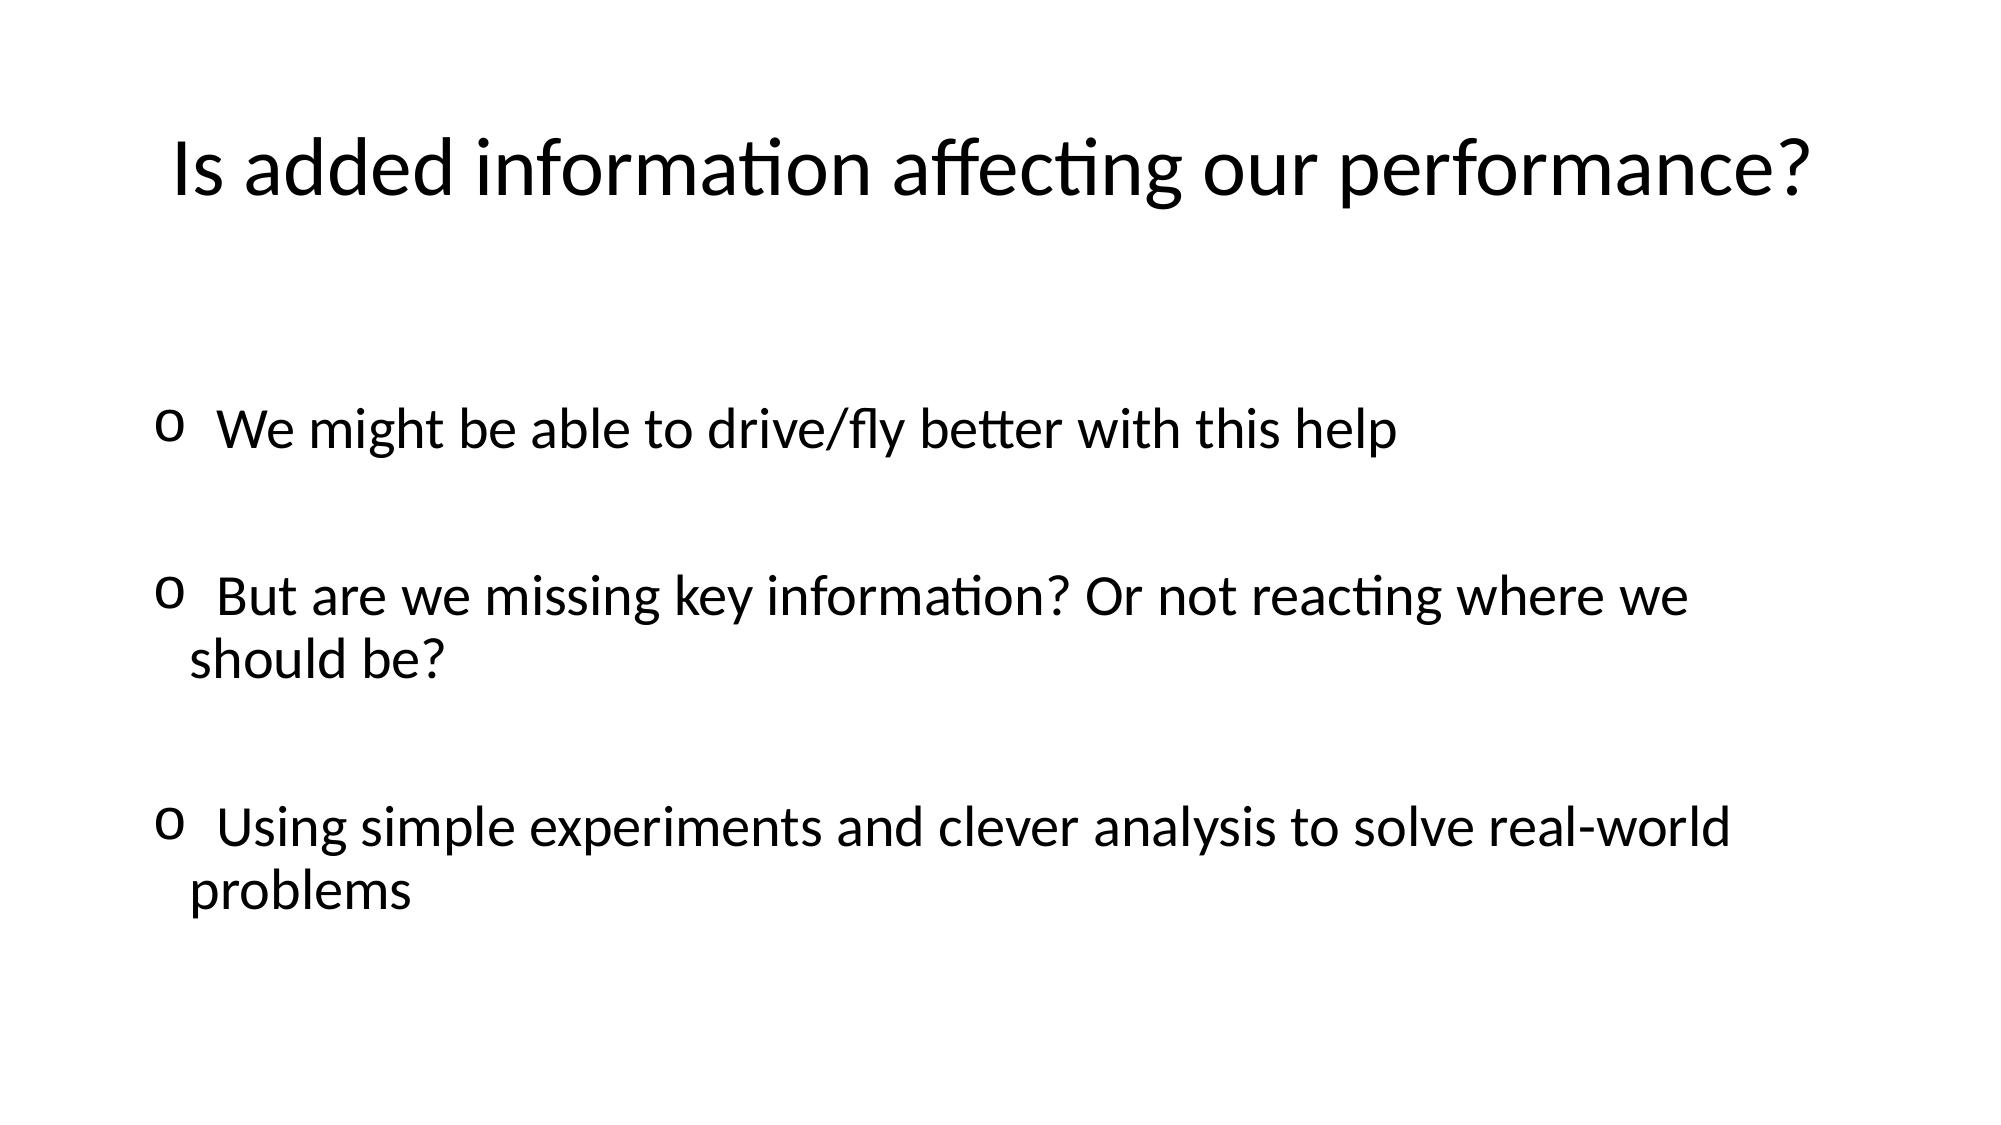

# Is added information affecting our performance?

  We might be able to drive/fly better with this help

  But are we missing key information? Or not reacting where we should be?

  Using simple experiments and clever analysis to solve real-world problems